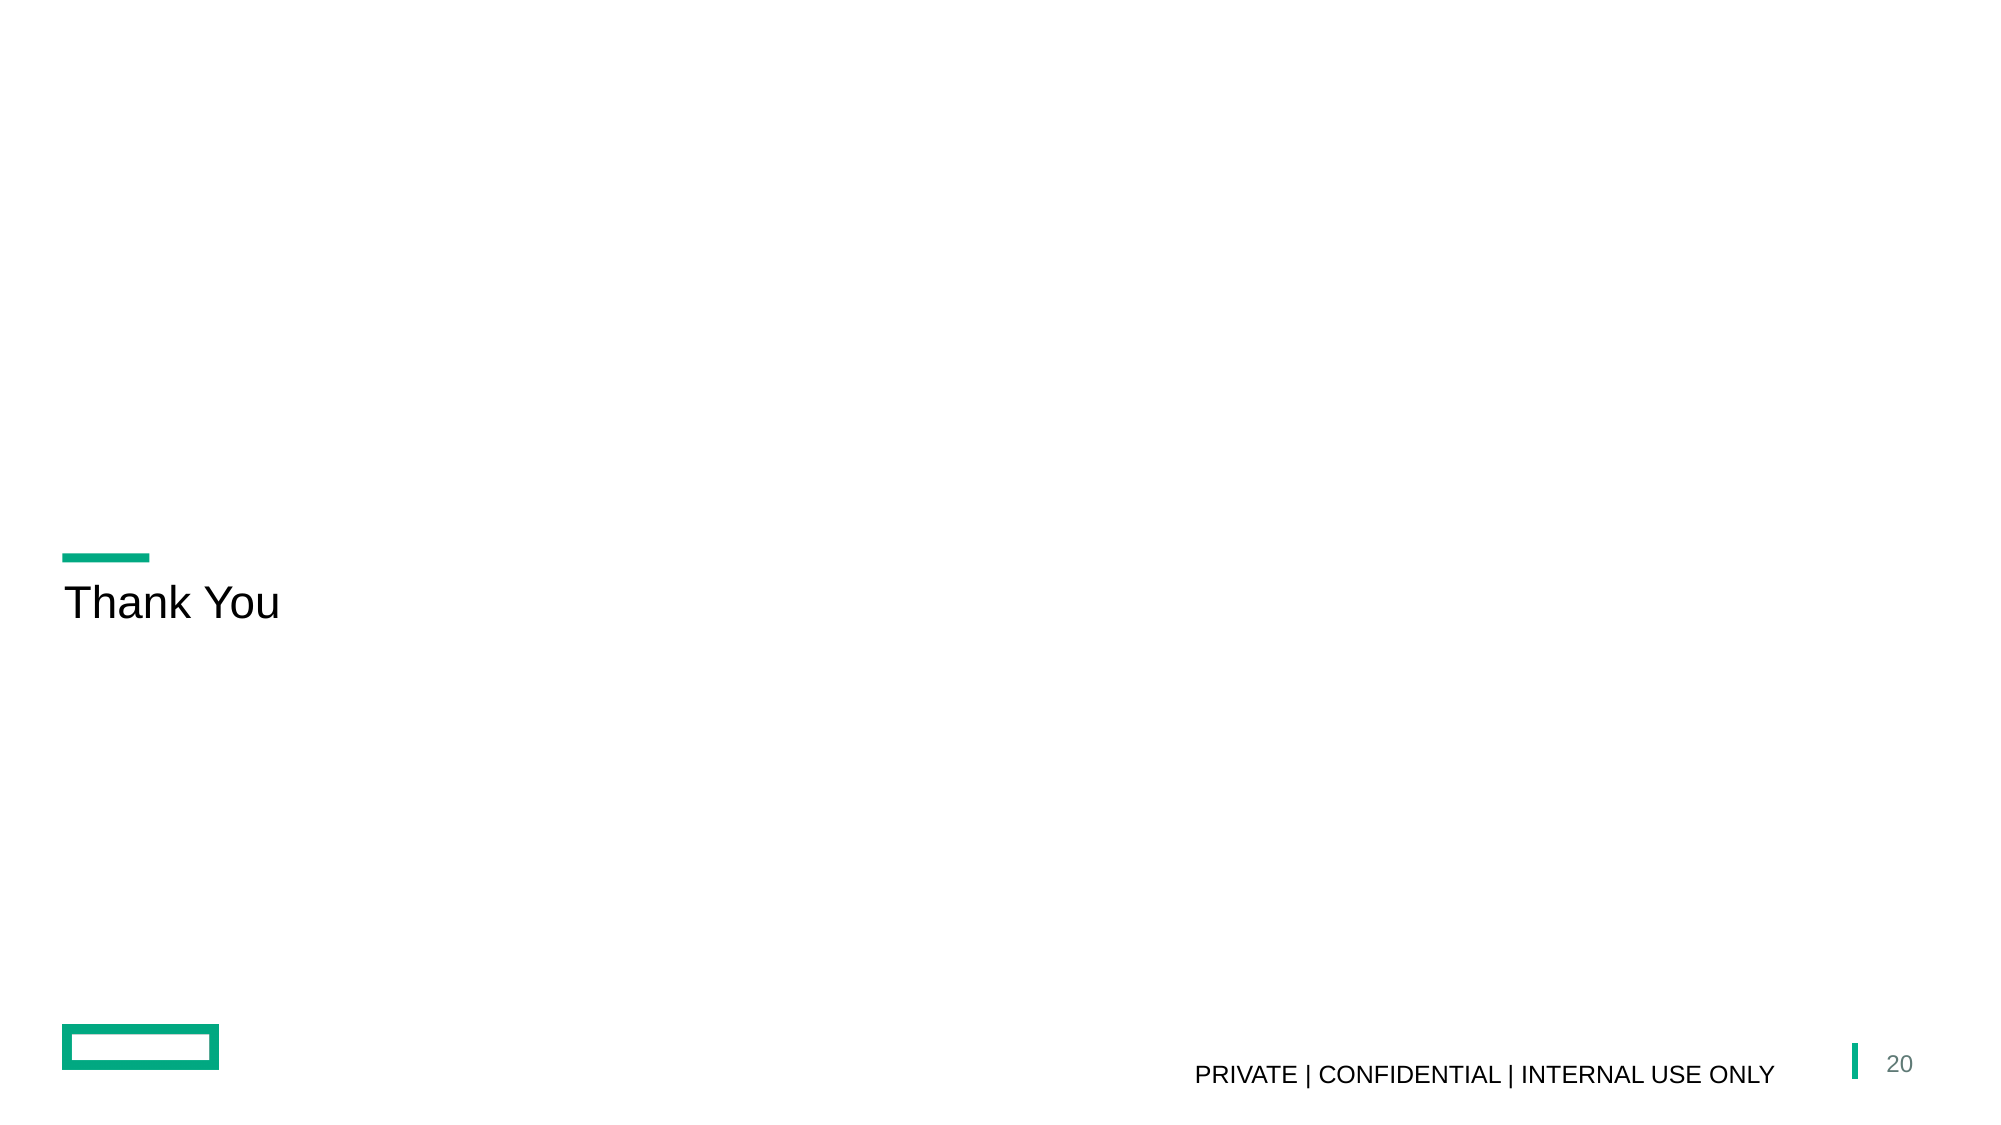

Thank You
20
Private | Confidential | Internal Use Only